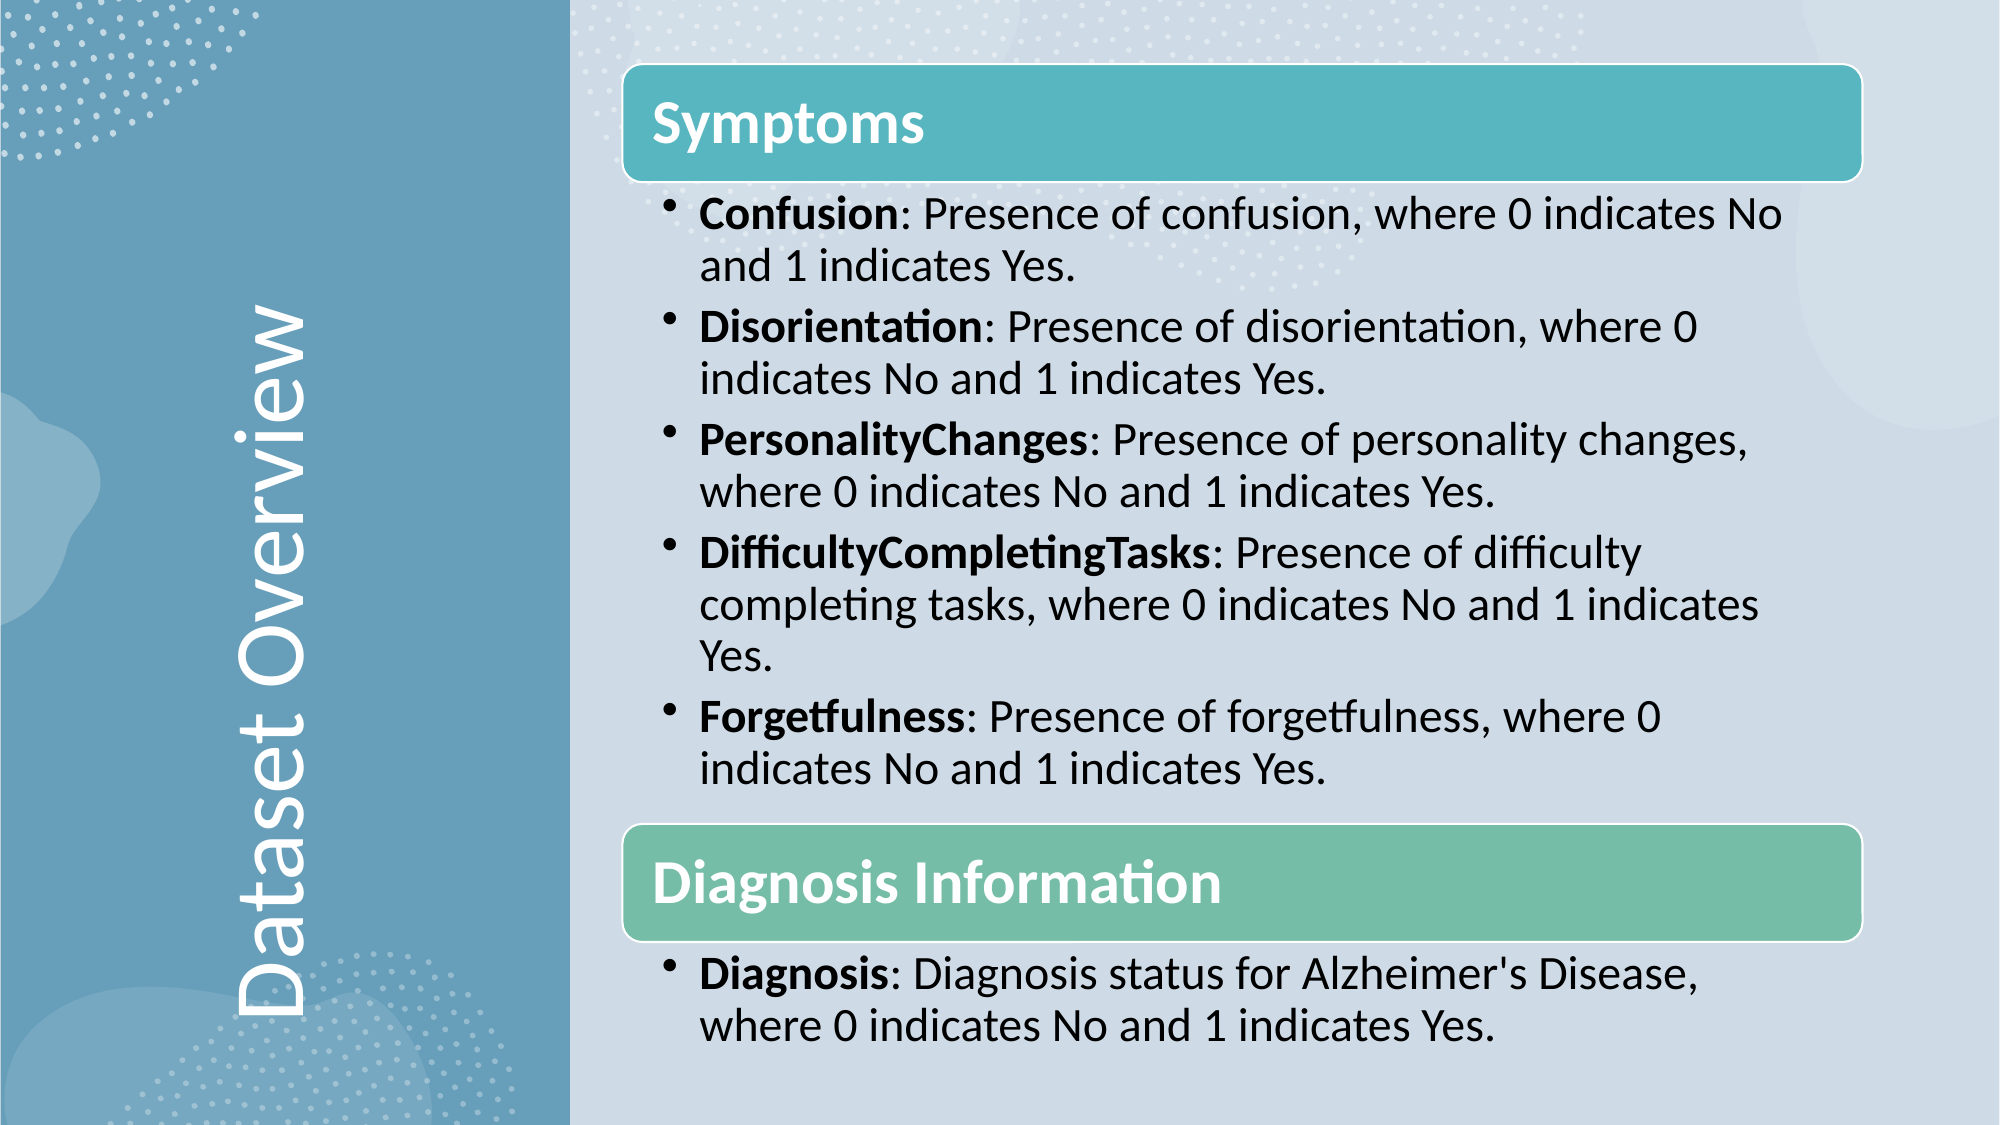

Symptoms
Confusion: Presence of confusion, where 0 indicates No and 1 indicates Yes.
Disorientation: Presence of disorientation, where 0 indicates No and 1 indicates Yes.
PersonalityChanges: Presence of personality changes, where 0 indicates No and 1 indicates Yes.
DifficultyCompletingTasks: Presence of difficulty completing tasks, where 0 indicates No and 1 indicates Yes.
Forgetfulness: Presence of forgetfulness, where 0 indicates No and 1 indicates Yes.
Diagnosis Information
Diagnosis: Diagnosis status for Alzheimer's Disease, where 0 indicates No and 1 indicates Yes.
# Dataset Overview